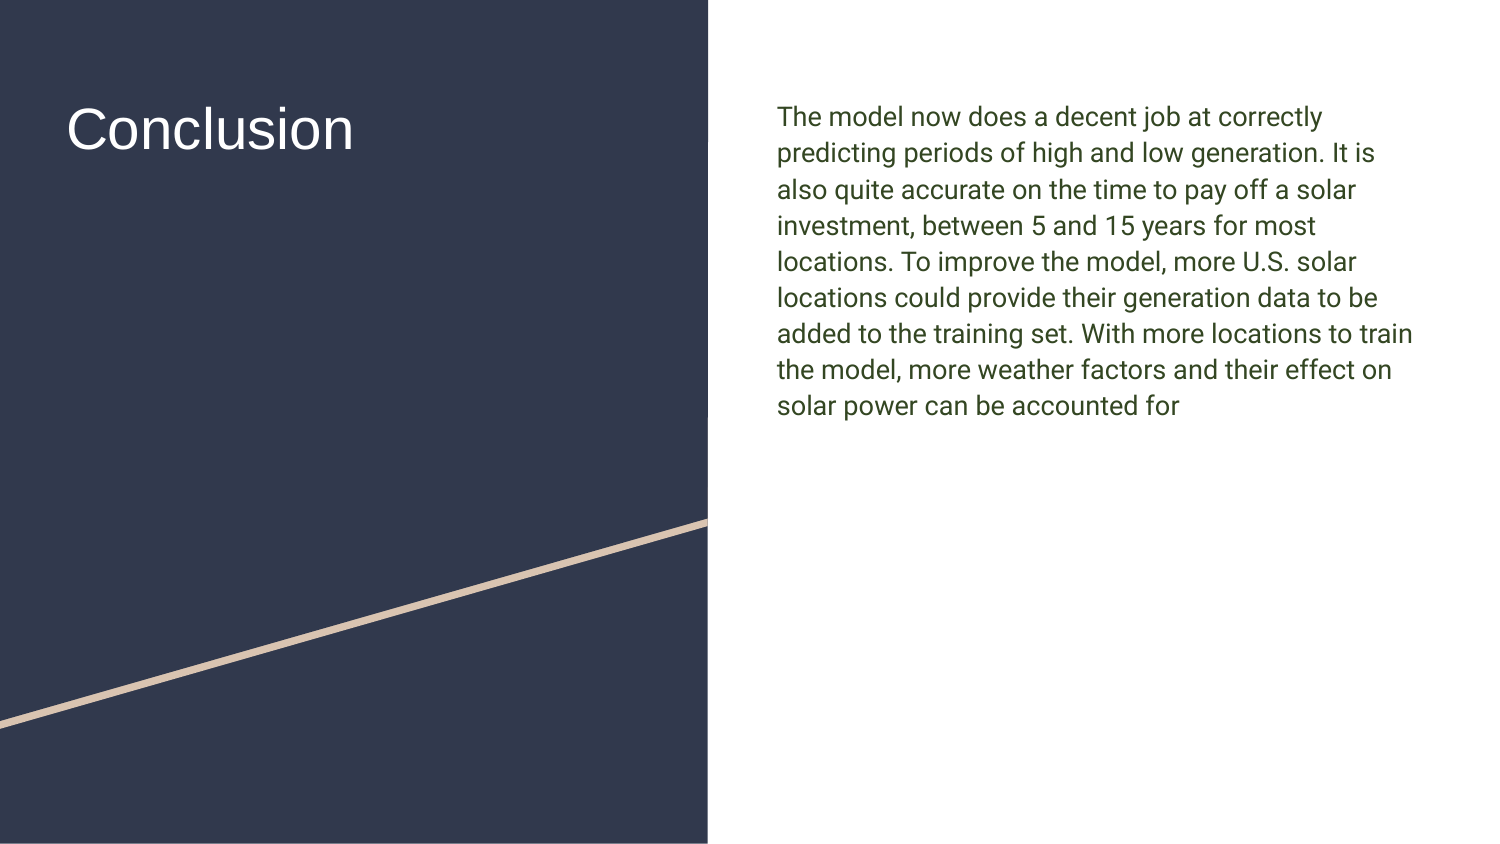

# Conclusion
The model now does a decent job at correctly predicting periods of high and low generation. It is also quite accurate on the time to pay off a solar investment, between 5 and 15 years for most locations. To improve the model, more U.S. solar locations could provide their generation data to be added to the training set. With more locations to train the model, more weather factors and their effect on solar power can be accounted for